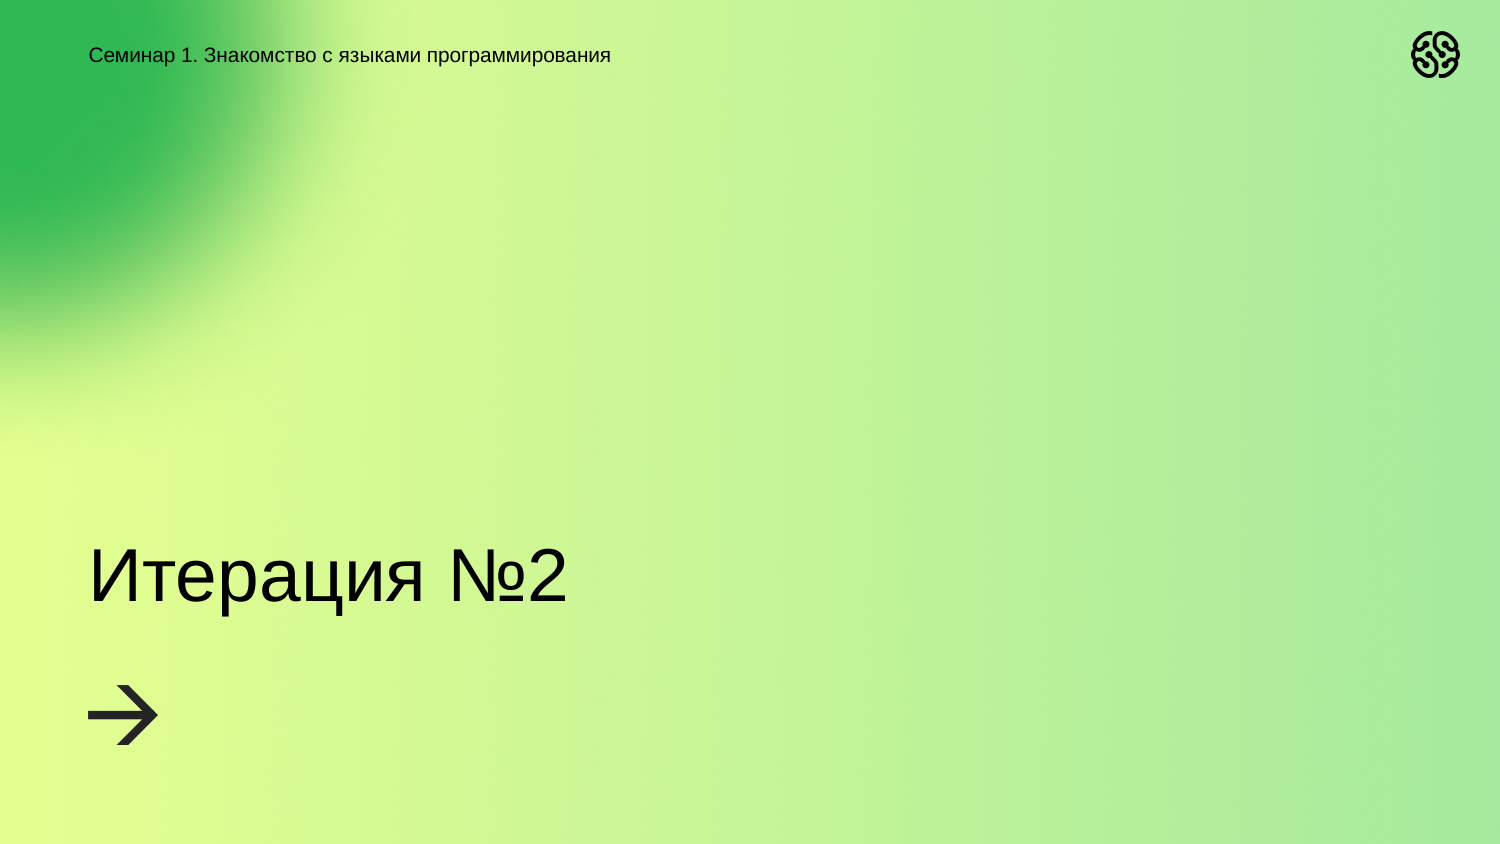

Семинар 1. Знакомство с языками программирования
# Итерация №2